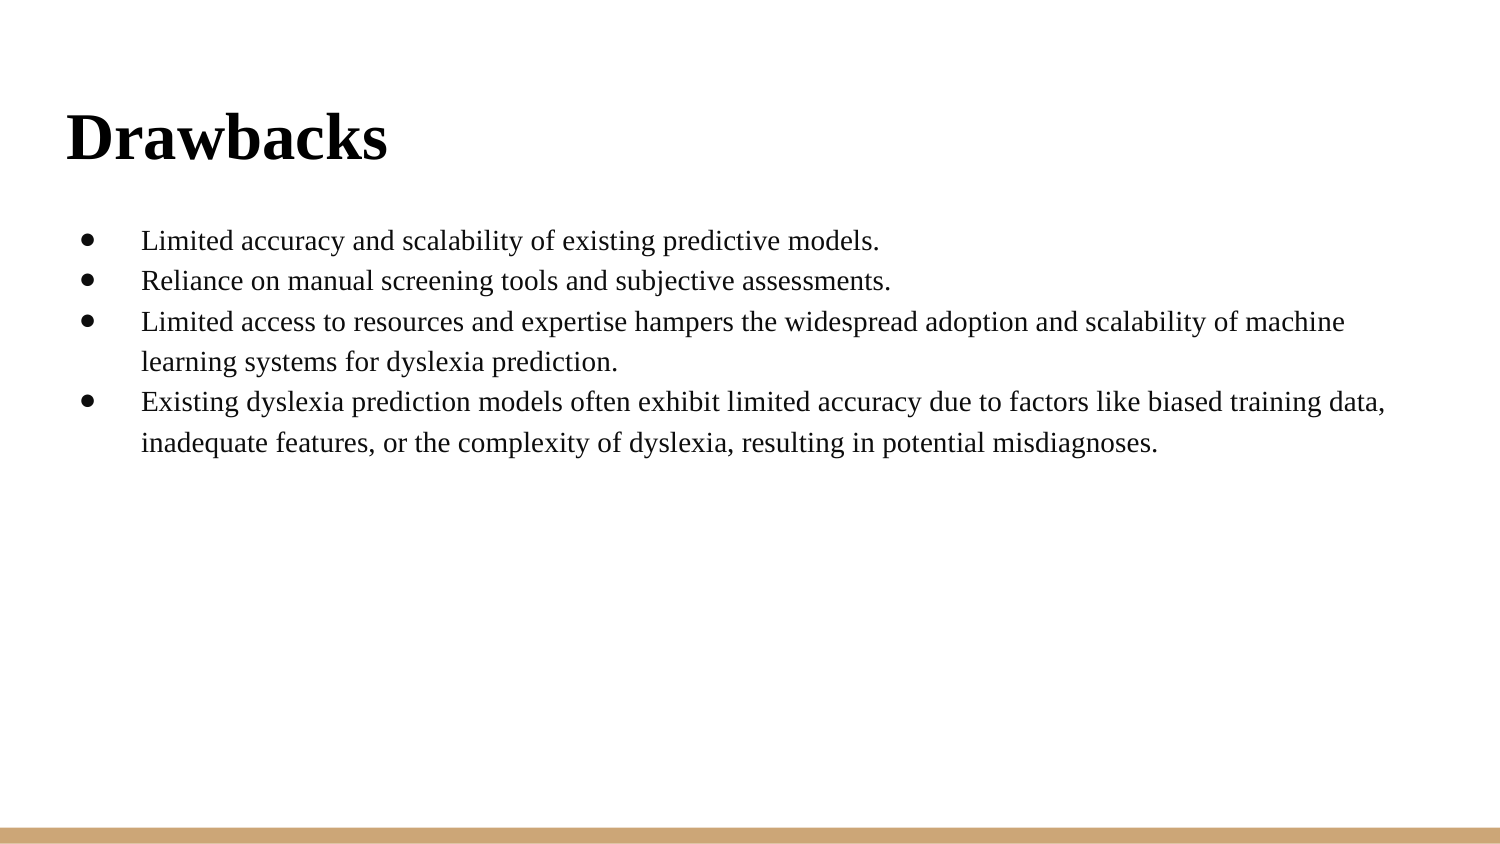

# Drawbacks
Limited accuracy and scalability of existing predictive models.
Reliance on manual screening tools and subjective assessments.
Limited access to resources and expertise hampers the widespread adoption and scalability of machine learning systems for dyslexia prediction.
Existing dyslexia prediction models often exhibit limited accuracy due to factors like biased training data, inadequate features, or the complexity of dyslexia, resulting in potential misdiagnoses.